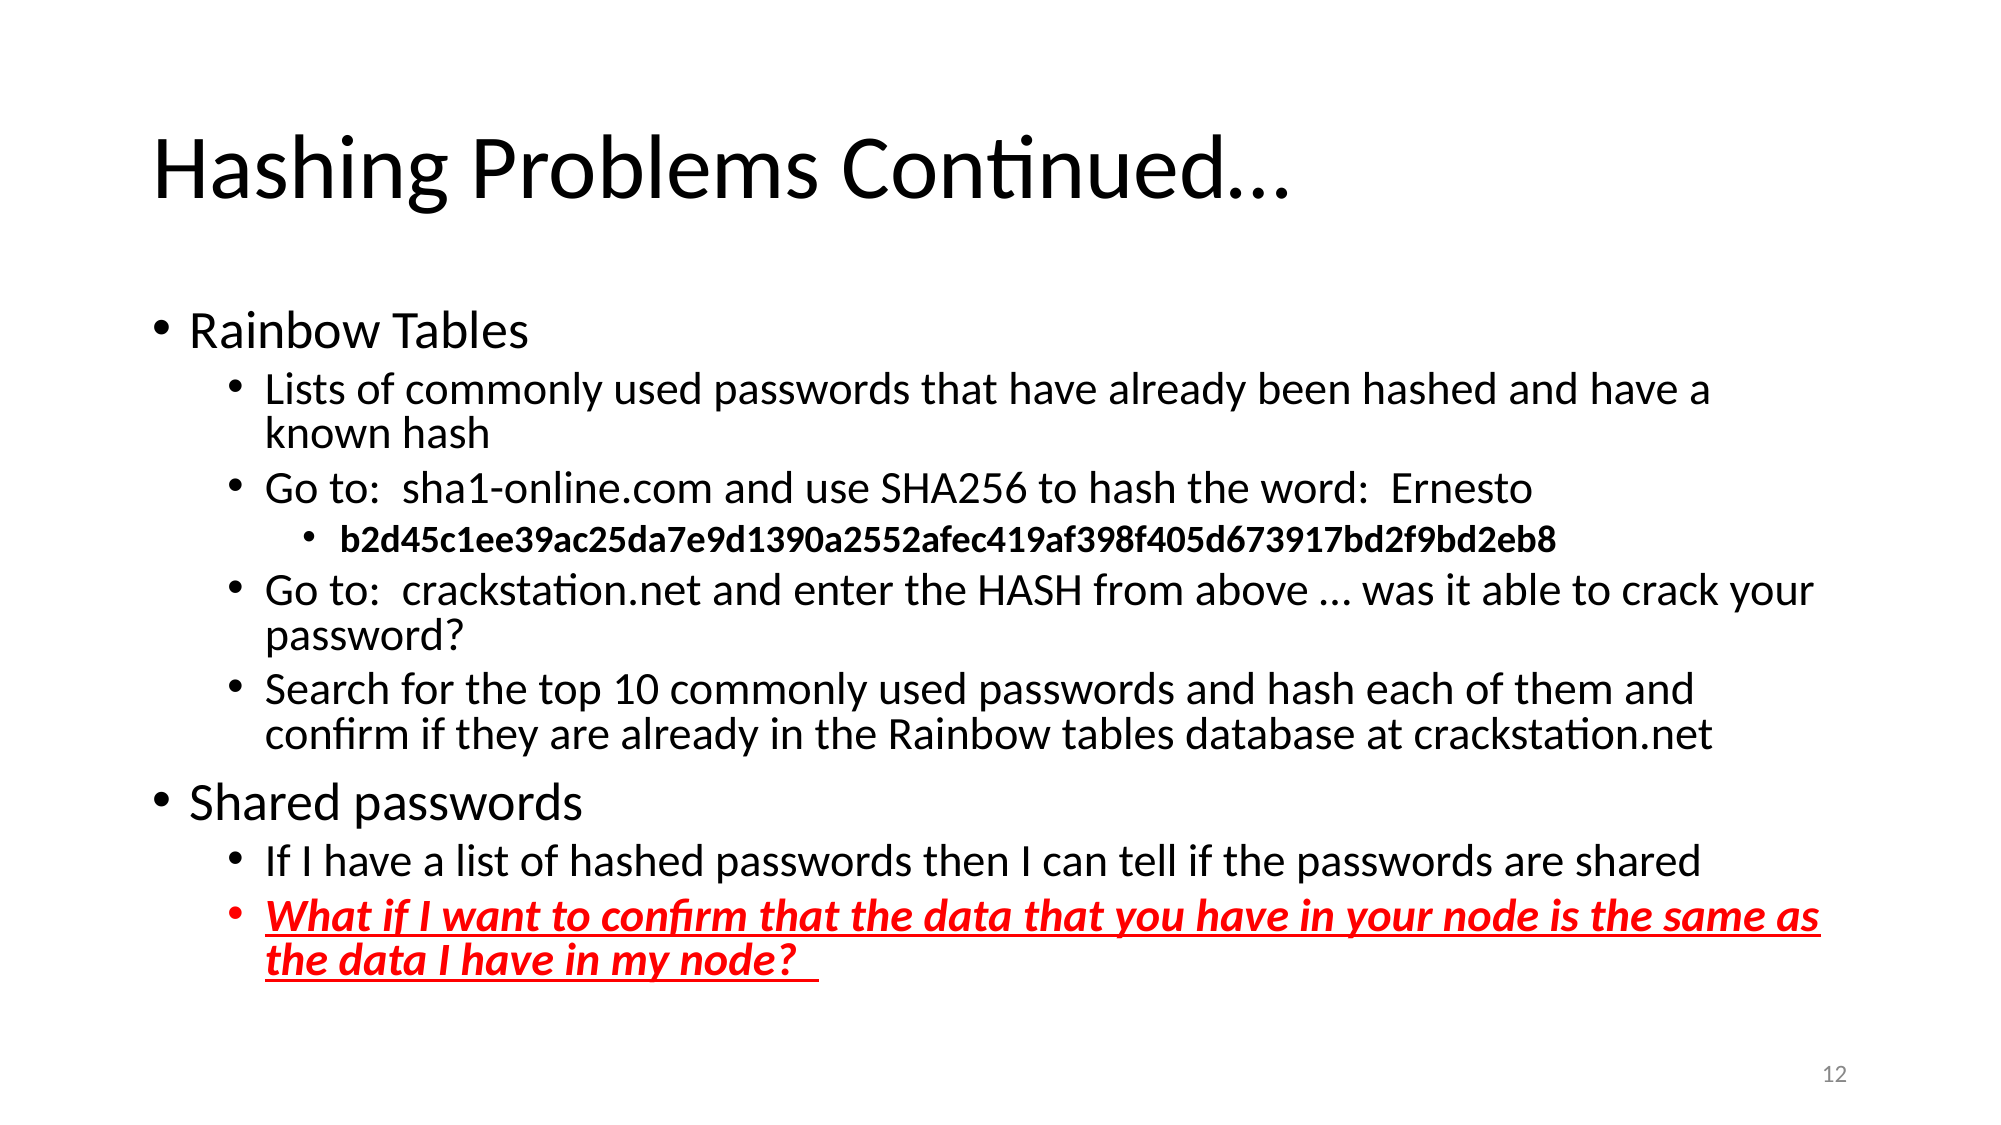

# Hashing Problems Continued…
Rainbow Tables
Lists of commonly used passwords that have already been hashed and have a known hash
Go to:  sha1-online.com and use SHA256 to hash the word:  Ernesto
b2d45c1ee39ac25da7e9d1390a2552afec419af398f405d673917bd2f9bd2eb8
Go to:  crackstation.net and enter the HASH from above … was it able to crack your password?
Search for the top 10 commonly used passwords and hash each of them and confirm if they are already in the Rainbow tables database at crackstation.net
Shared passwords
If I have a list of hashed passwords then I can tell if the passwords are shared
What if I want to confirm that the data that you have in your node is the same as the data I have in my node?
12